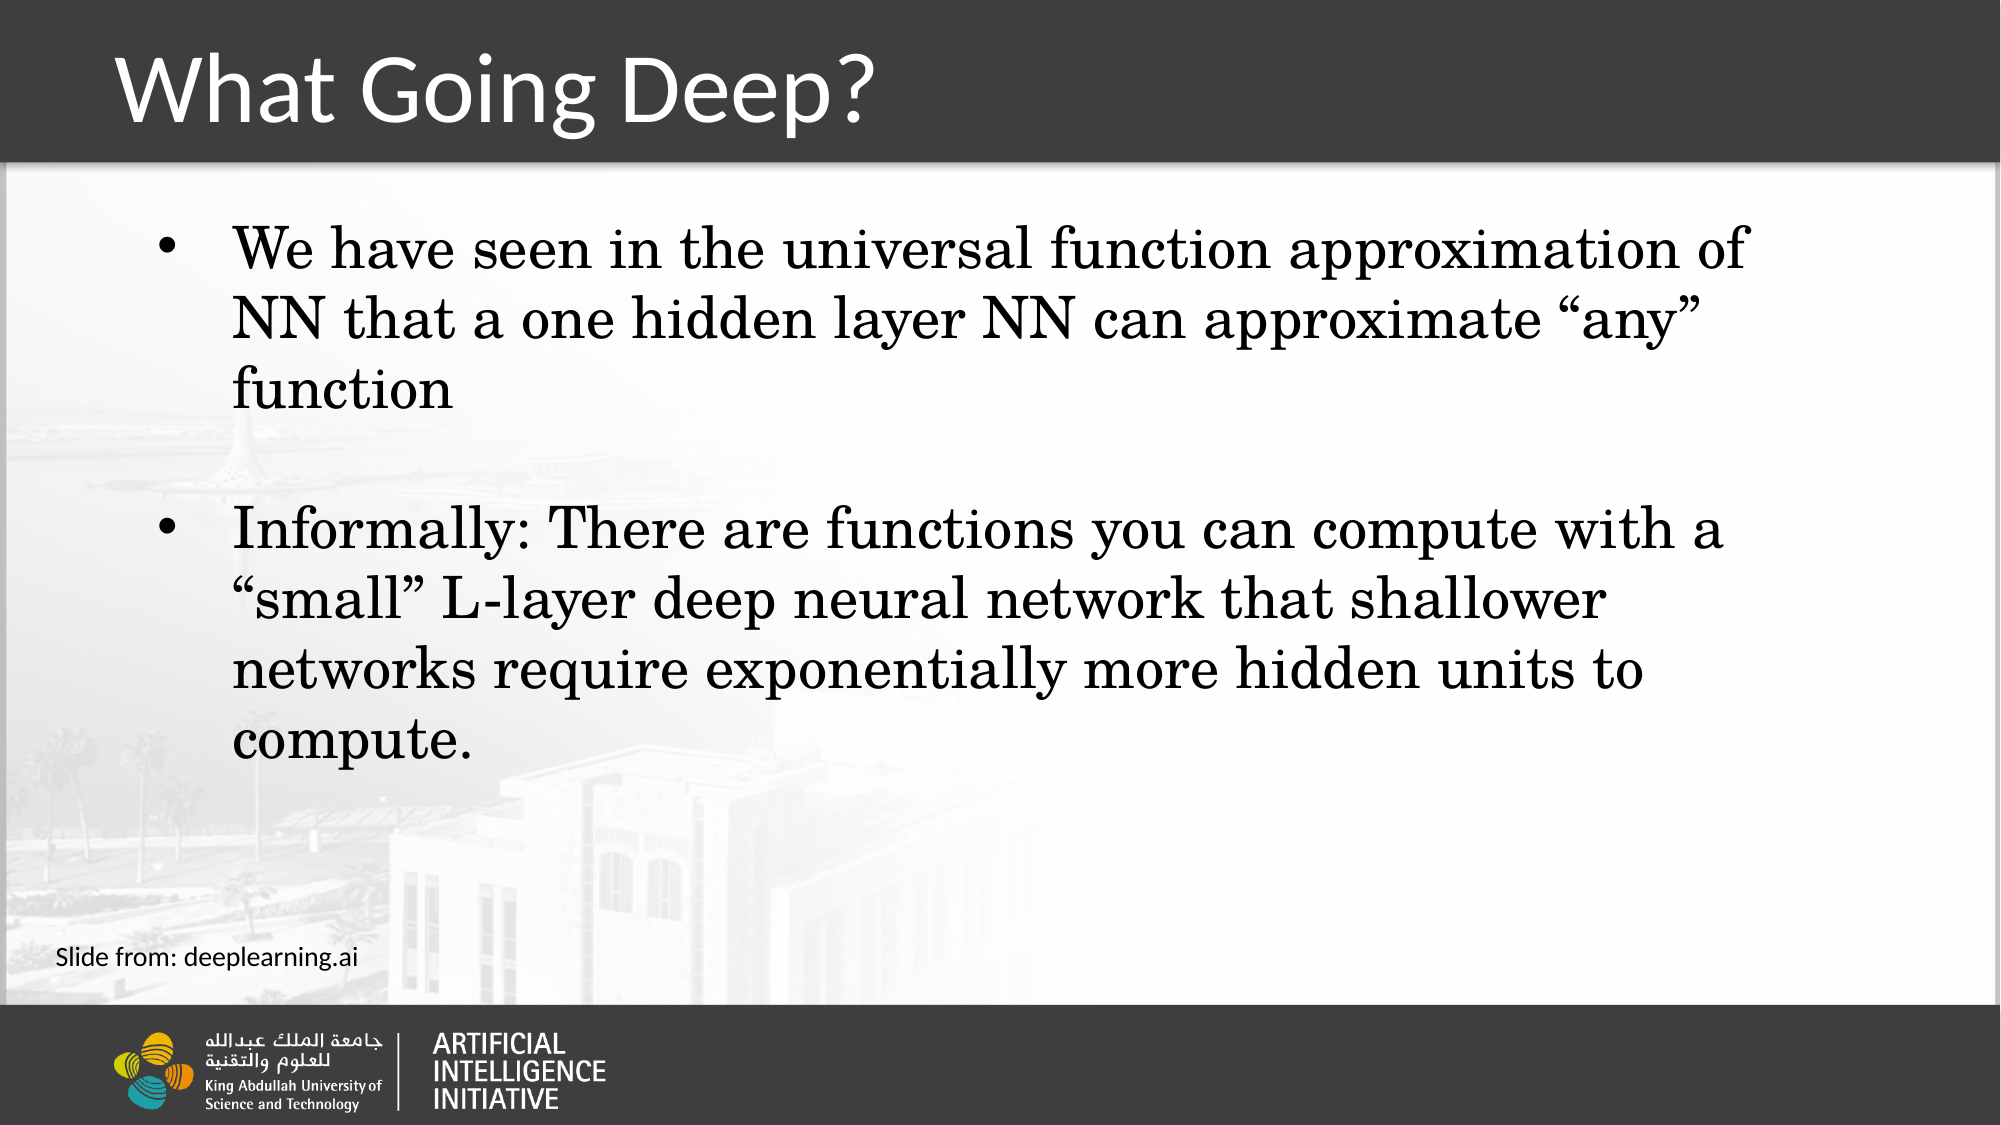

# What Going Deep?
We have seen in the universal function approximation of NN that a one hidden layer NN can approximate “any” function

Informally: There are functions you can compute with a “small” L-layer deep neural network that shallower networks require exponentially more hidden units to compute.
Slide from: deeplearning.ai